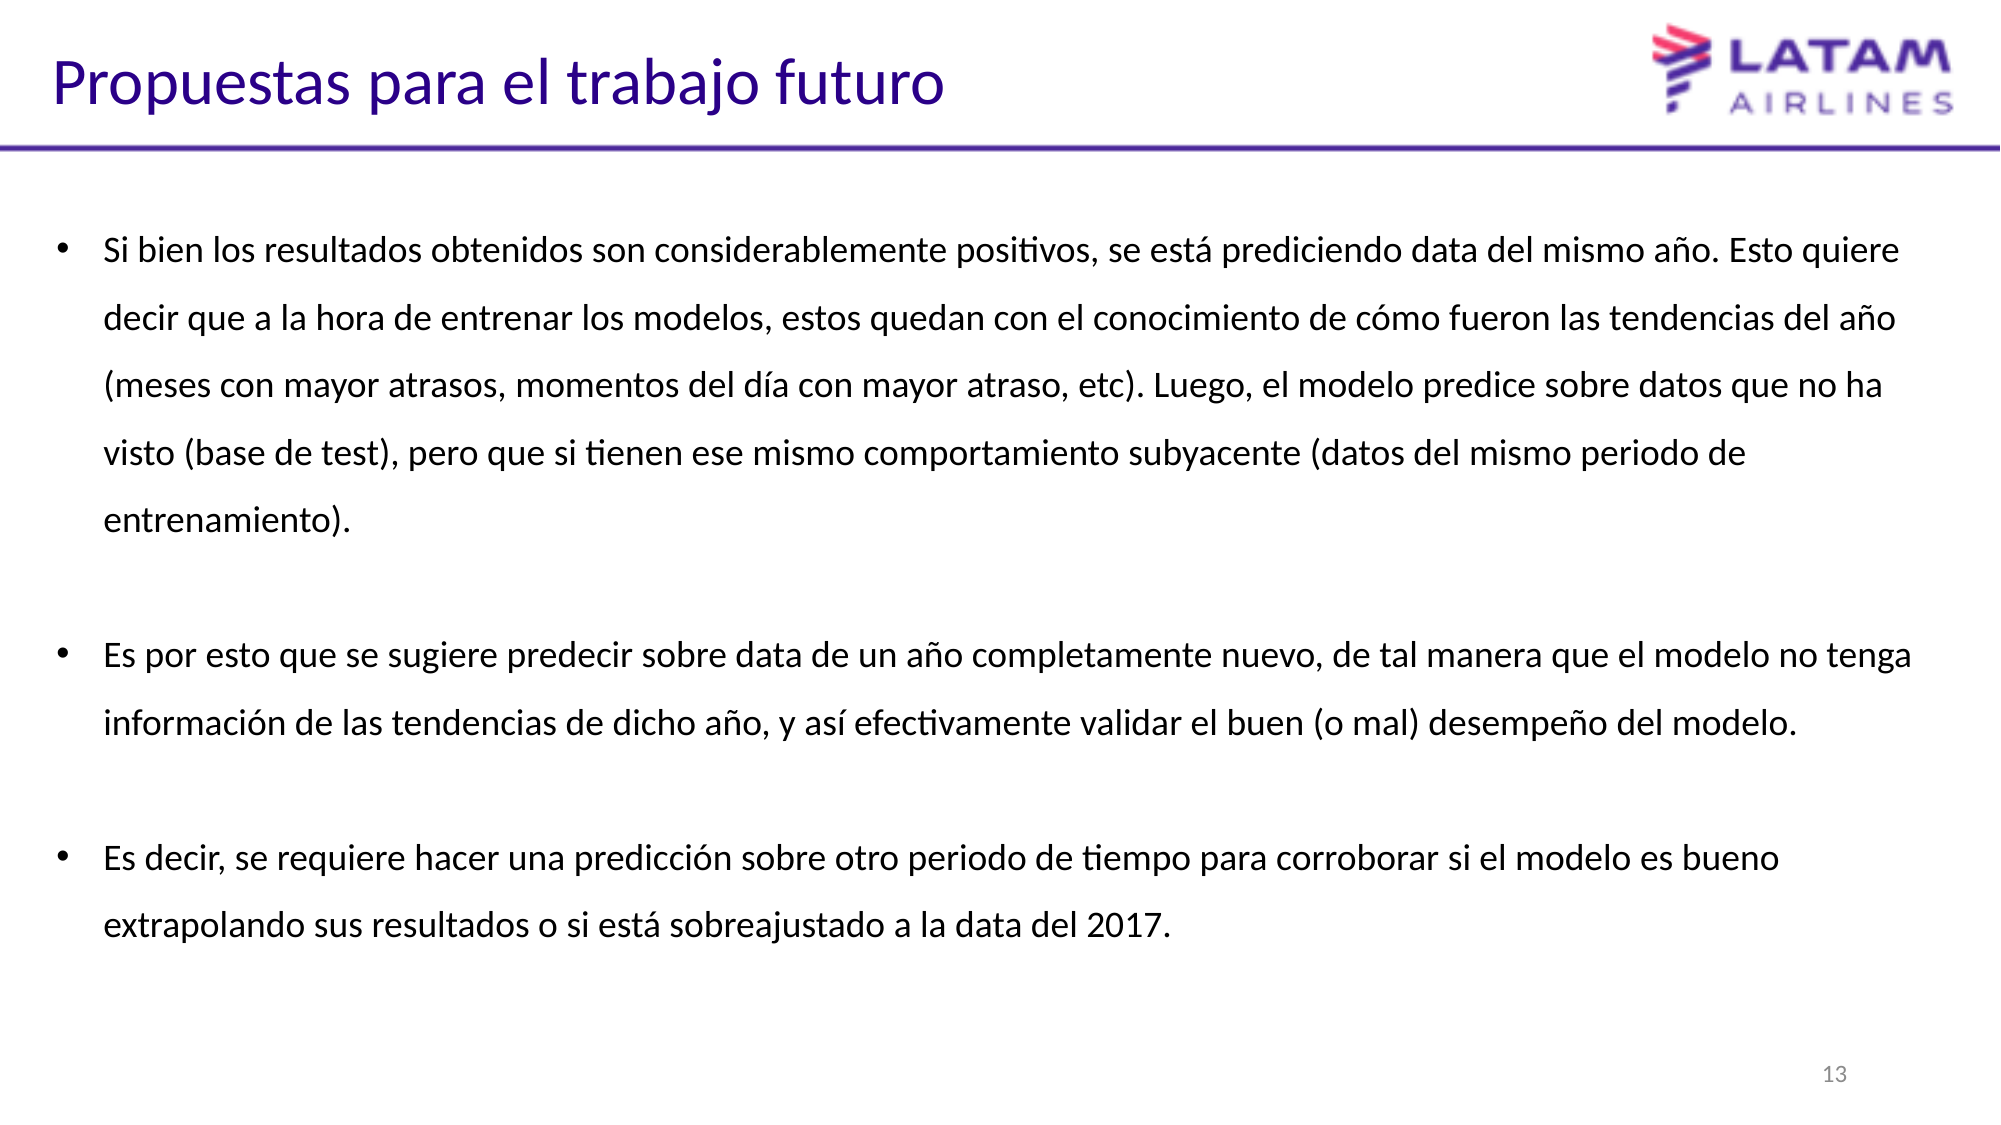

Propuestas para el trabajo futuro
Si bien los resultados obtenidos son considerablemente positivos, se está prediciendo data del mismo año. Esto quiere decir que a la hora de entrenar los modelos, estos quedan con el conocimiento de cómo fueron las tendencias del año (meses con mayor atrasos, momentos del día con mayor atraso, etc). Luego, el modelo predice sobre datos que no ha visto (base de test), pero que si tienen ese mismo comportamiento subyacente (datos del mismo periodo de entrenamiento).

Es por esto que se sugiere predecir sobre data de un año completamente nuevo, de tal manera que el modelo no tenga información de las tendencias de dicho año, y así efectivamente validar el buen (o mal) desempeño del modelo.

Es decir, se requiere hacer una predicción sobre otro periodo de tiempo para corroborar si el modelo es bueno extrapolando sus resultados o si está sobreajustado a la data del 2017.
13